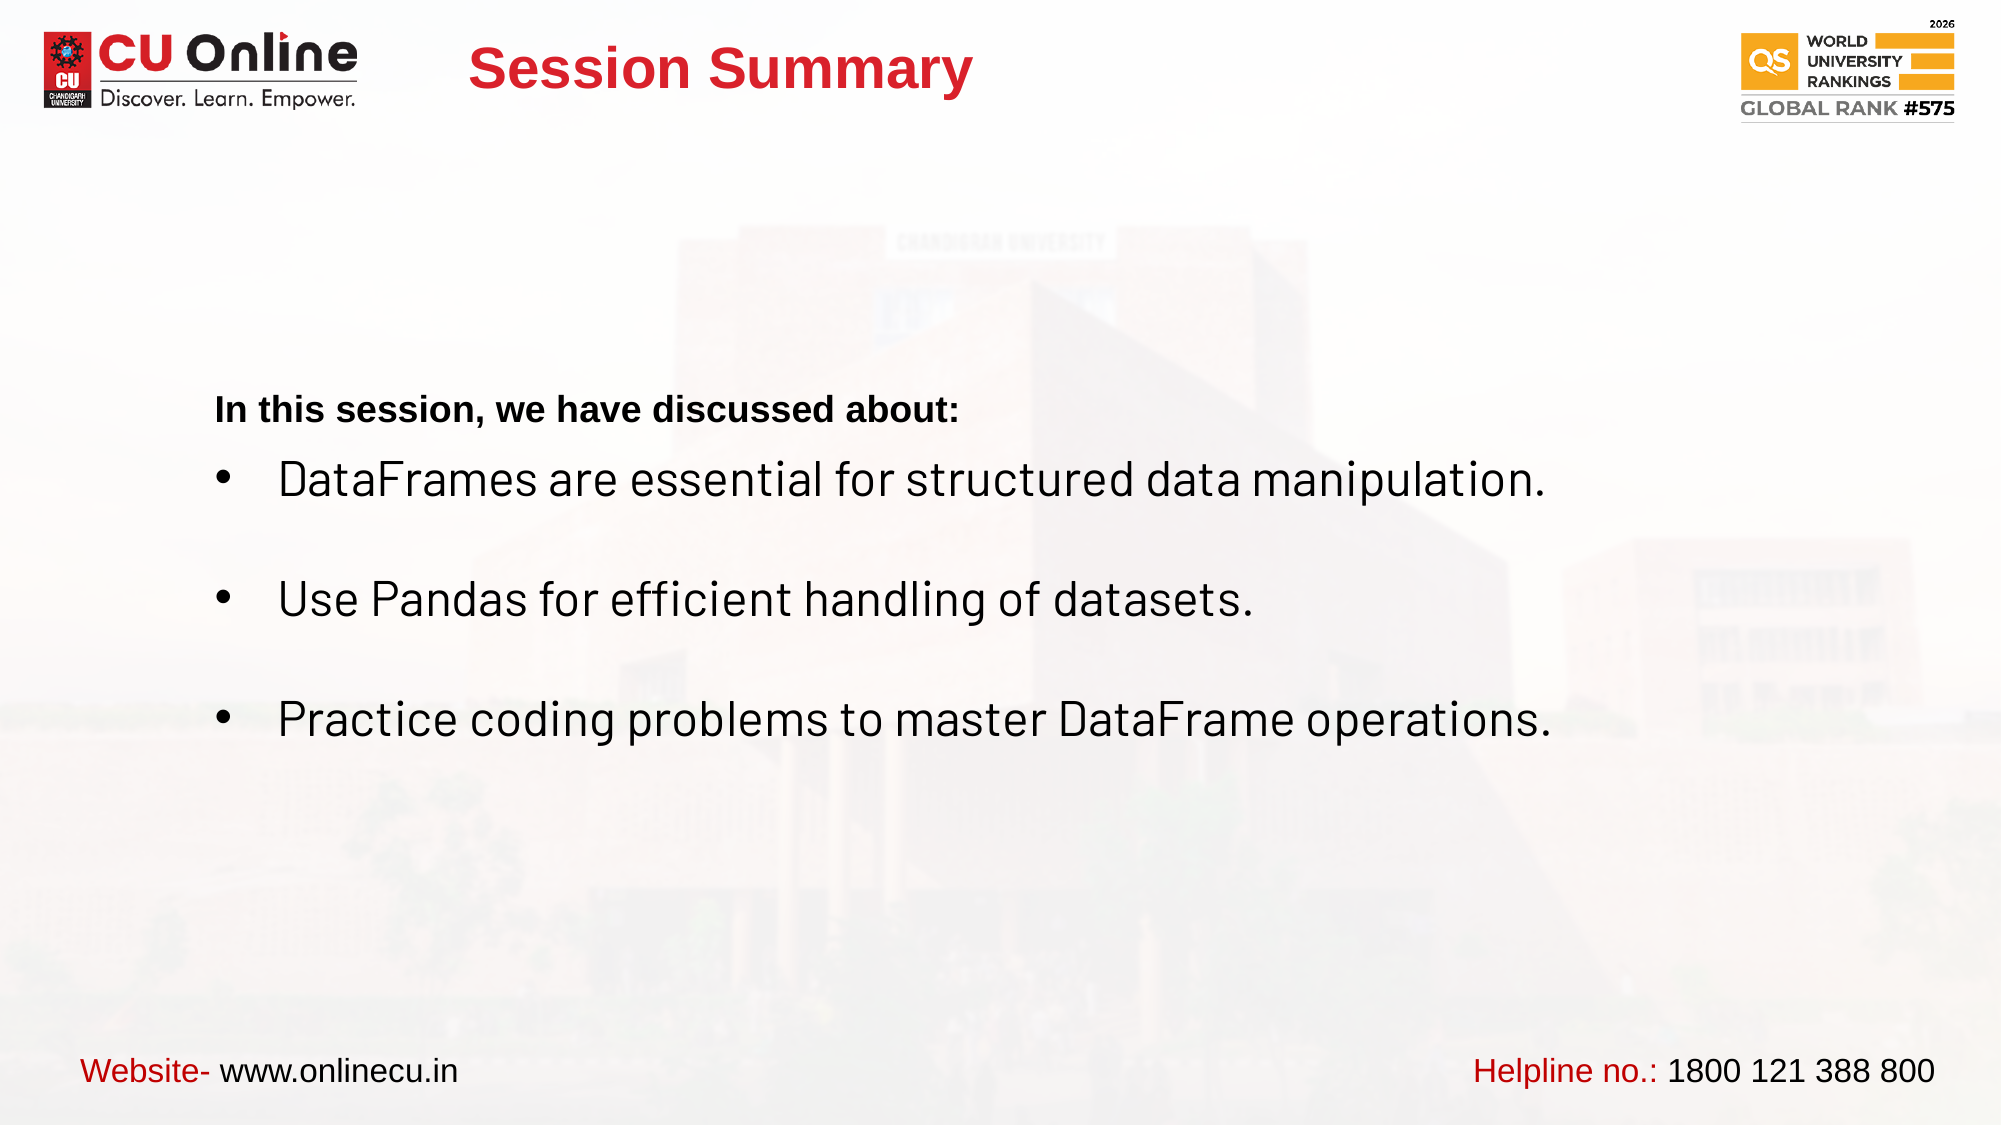

Session Summary
In this session, we have discussed about:
DataFrames are essential for structured data manipulation.

Use Pandas for efficient handling of datasets.

Practice coding problems to master DataFrame operations.